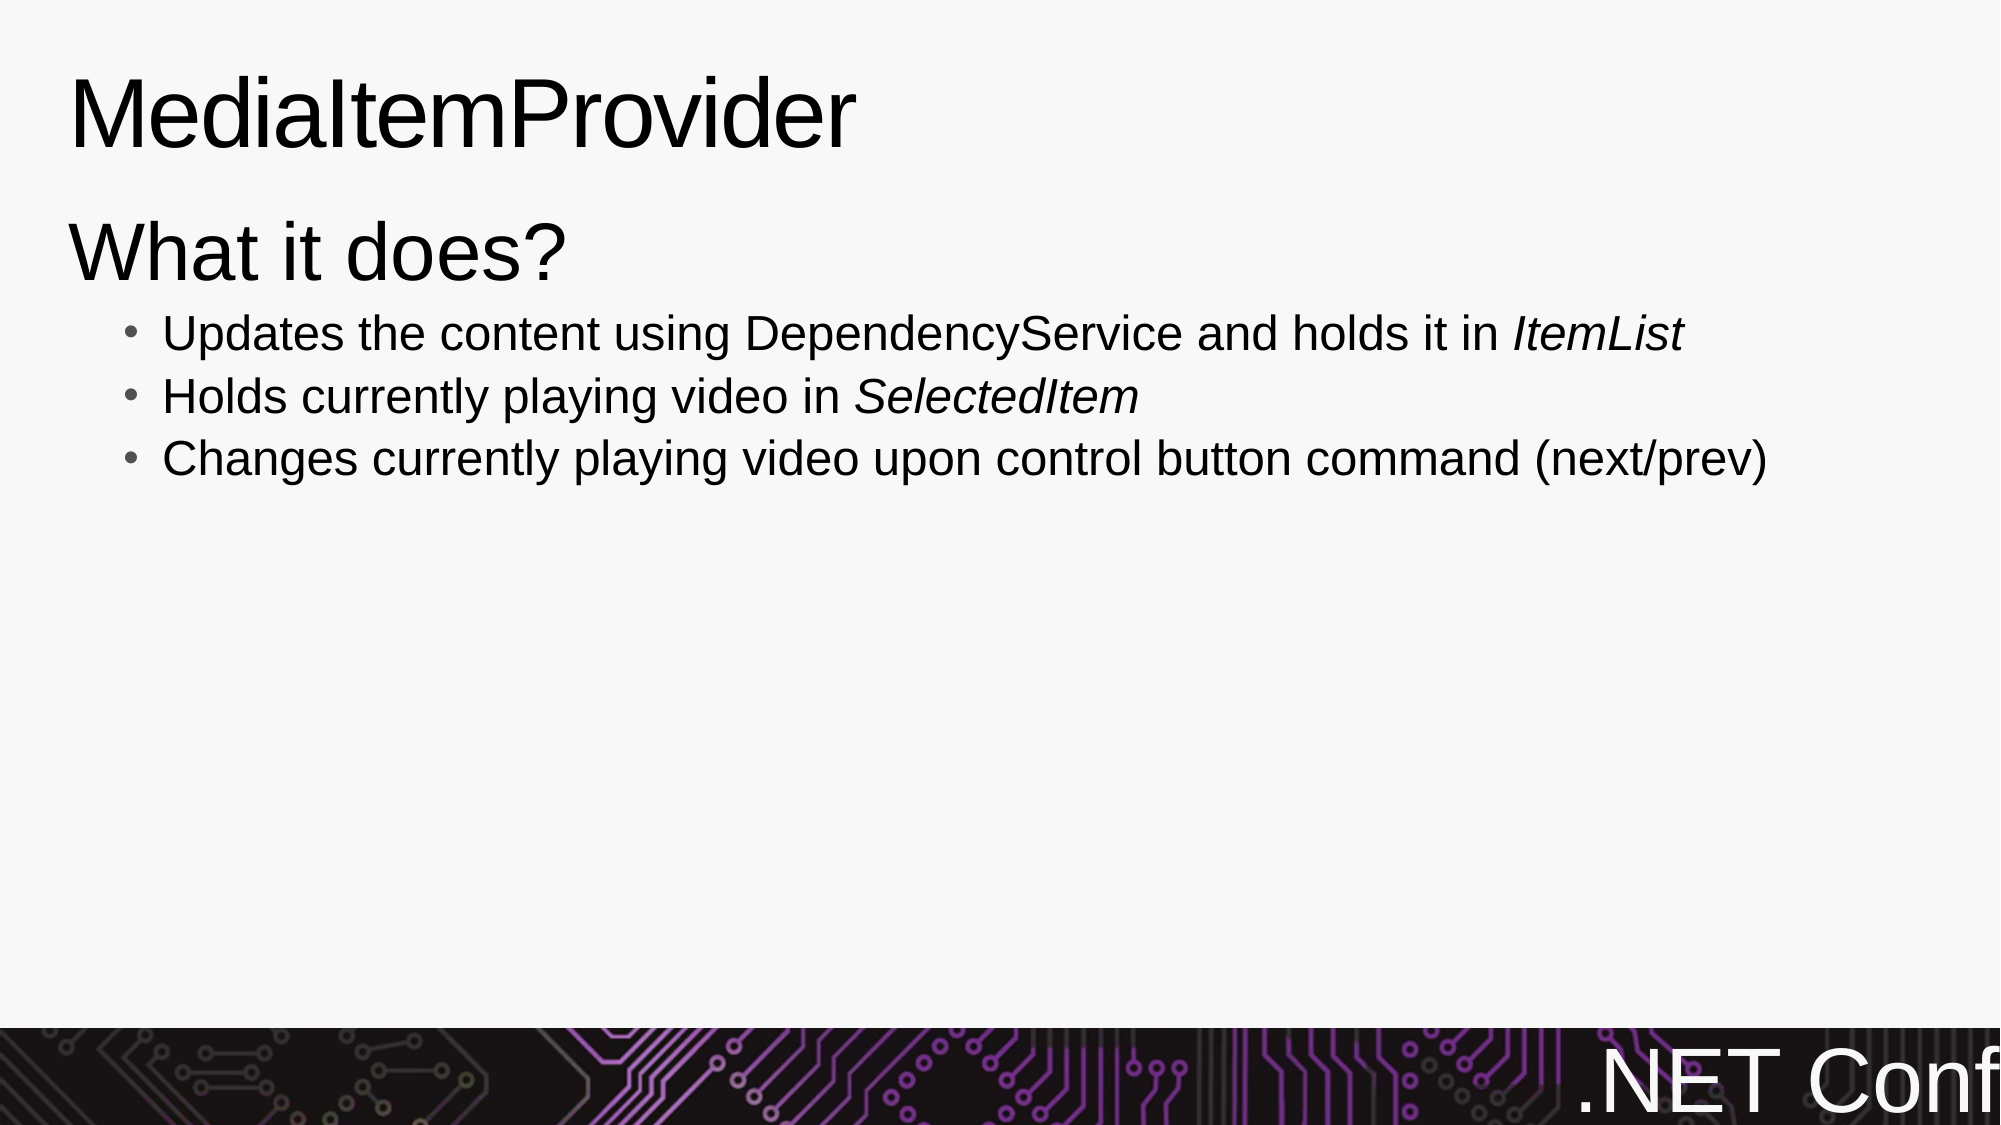

# MediaItemProvider
What it does?
Updates the content using DependencyService and holds it in ItemList
Holds currently playing video in SelectedItem
Changes currently playing video upon control button command (next/prev)